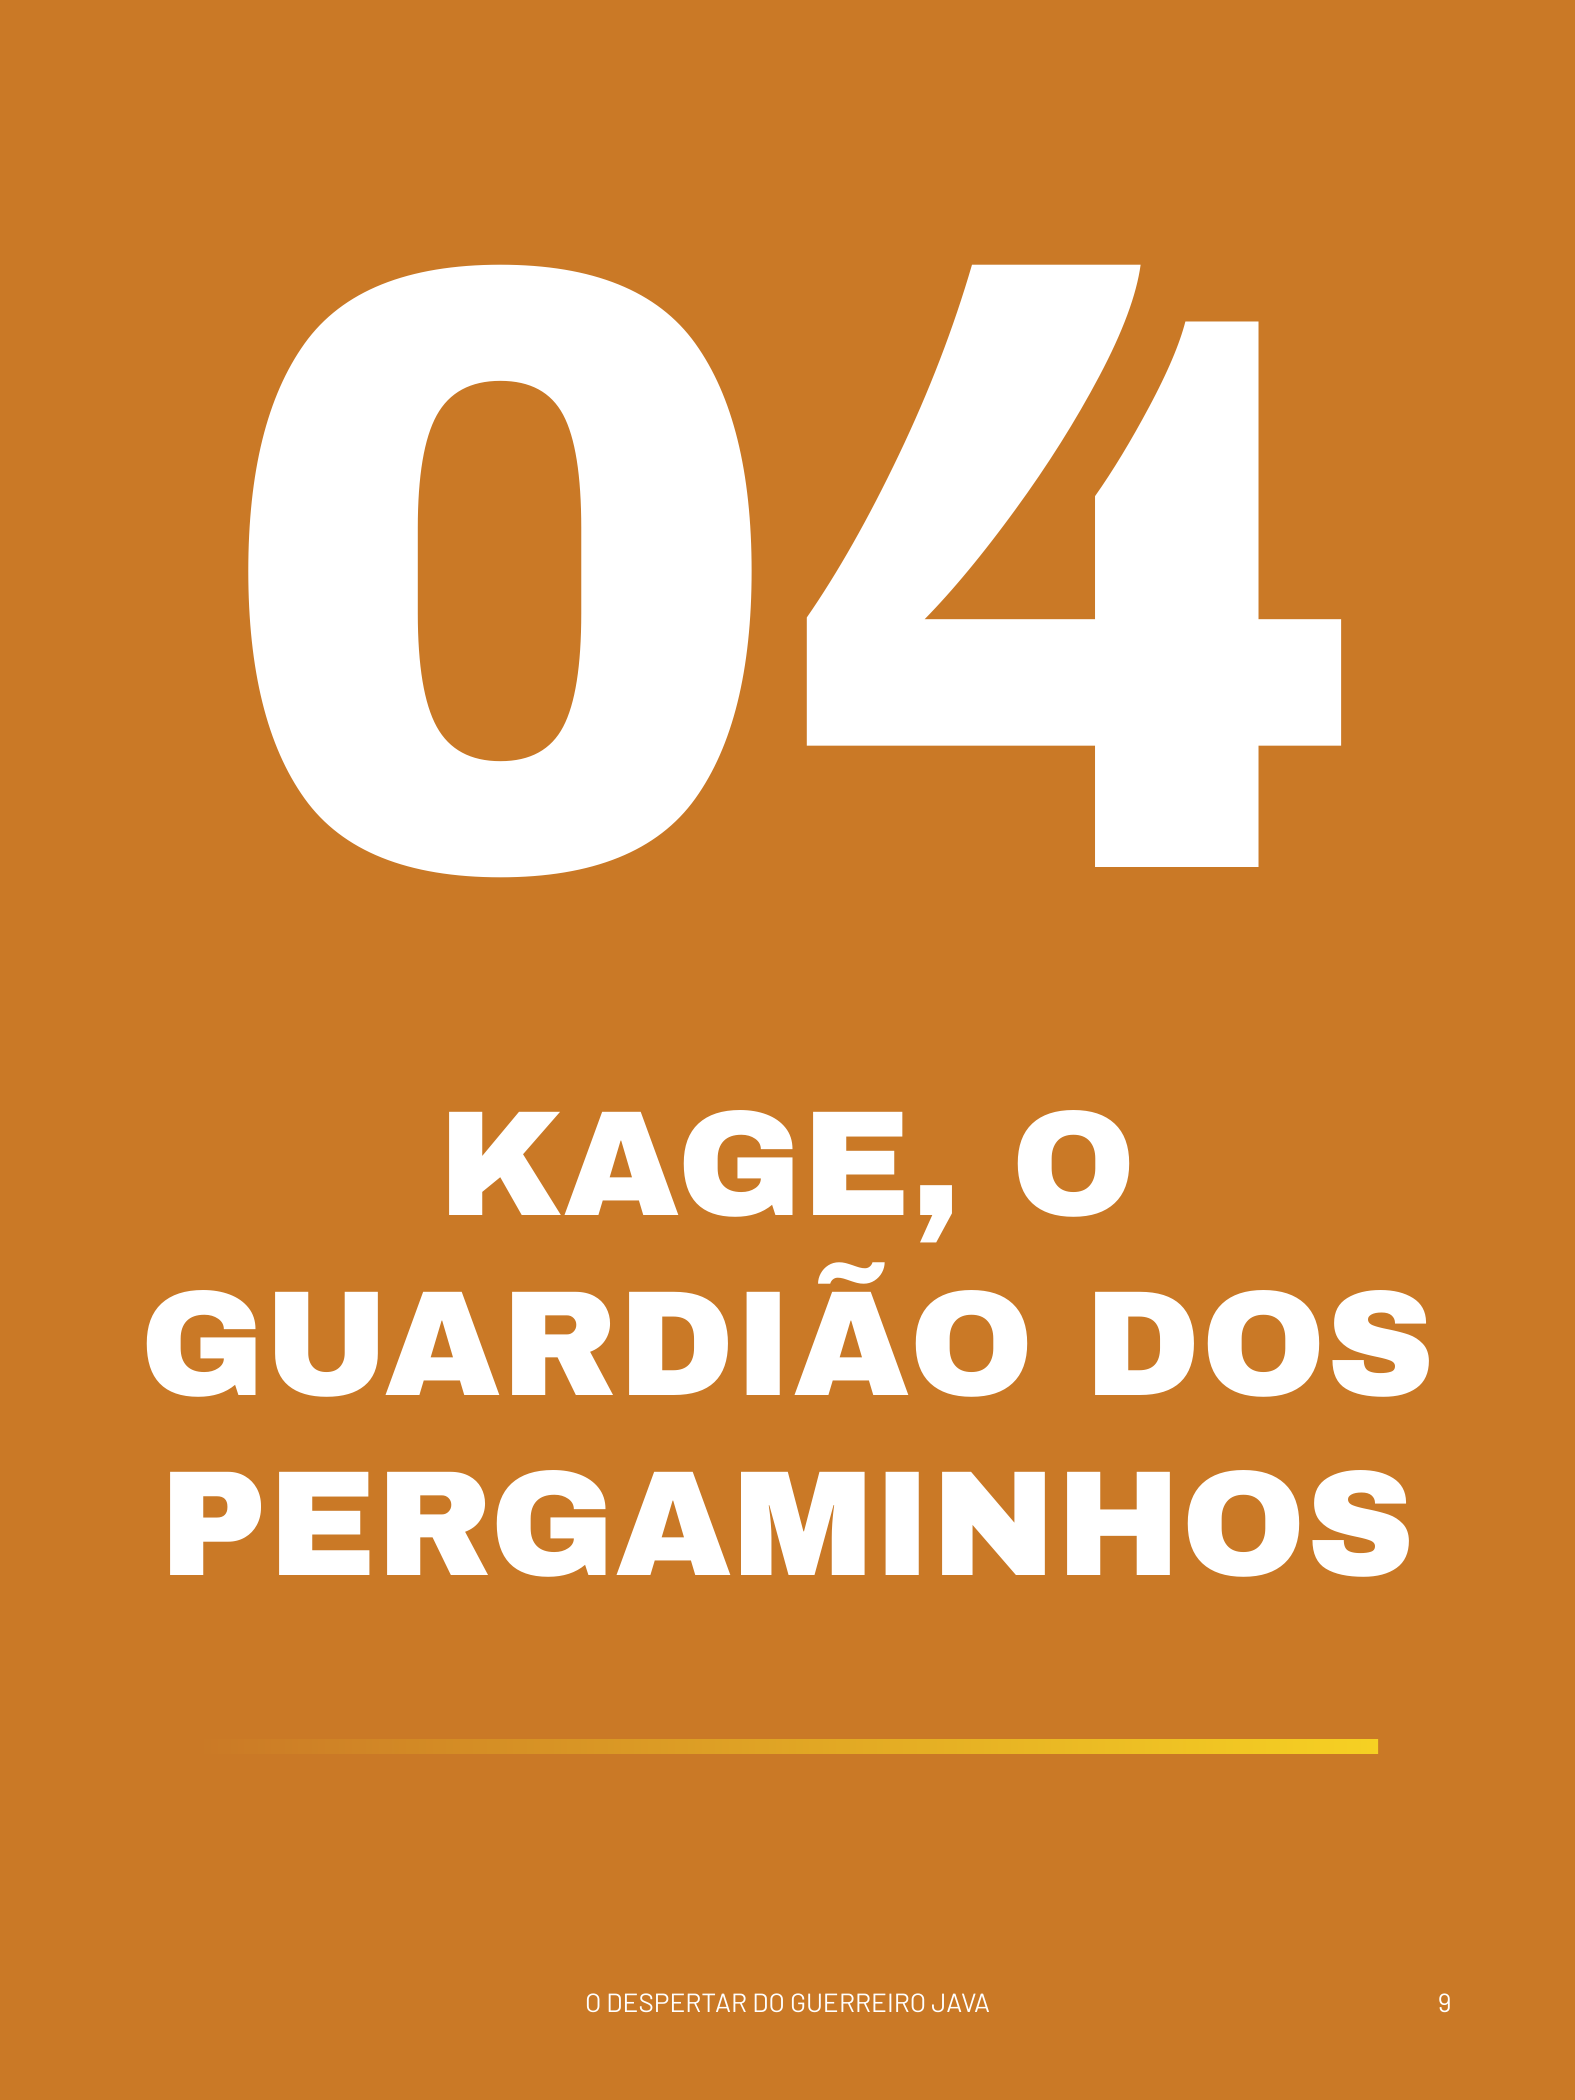

04
KAGE, O GUARDIÃO DOS PERGAMINHOS

O DESPERTAR DO GUERREIRO JAVA
9